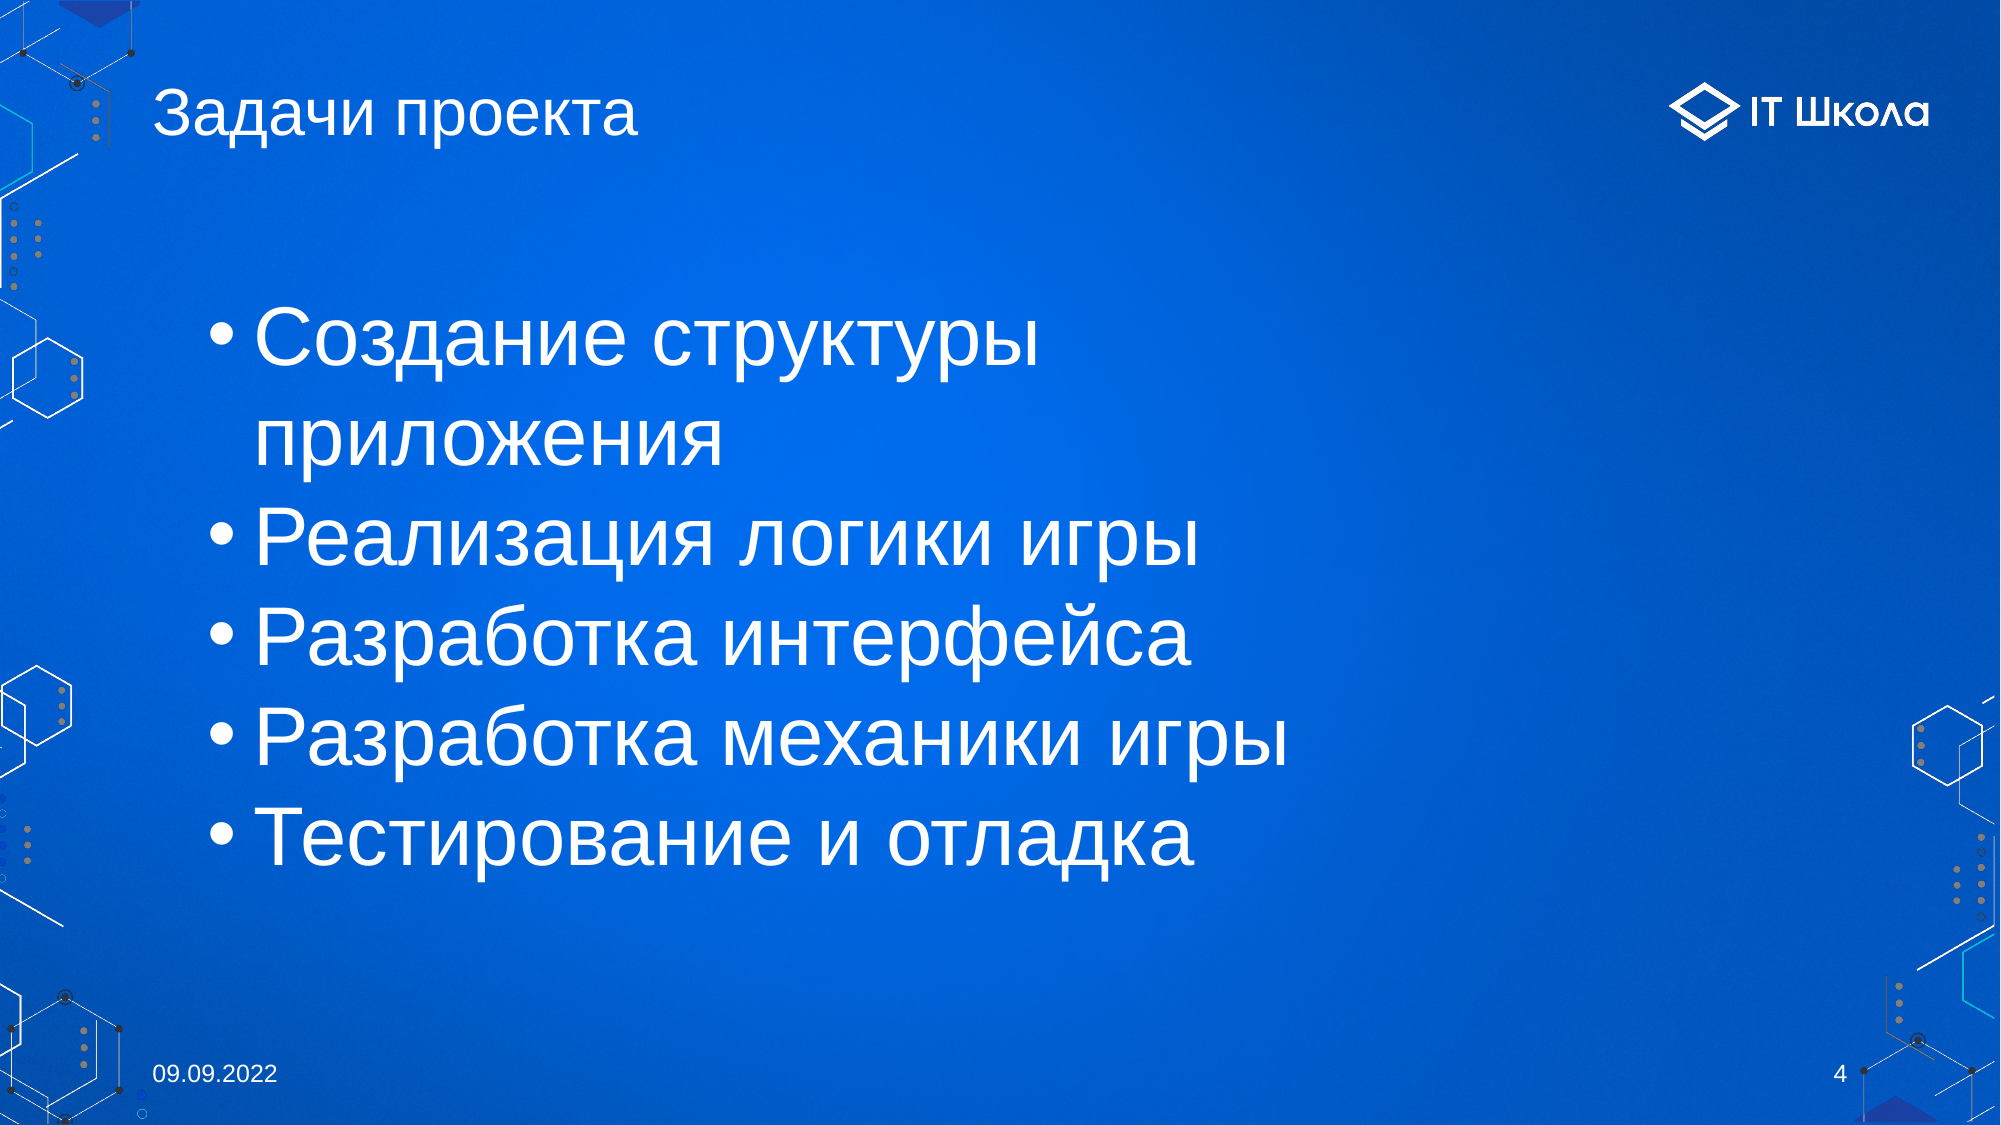

# Задачи проекта
Создание структуры приложения
Реализация логики игры
Разработка интерфейса
Разработка механики игры
Тестирование и отладка
09.09.2022
4